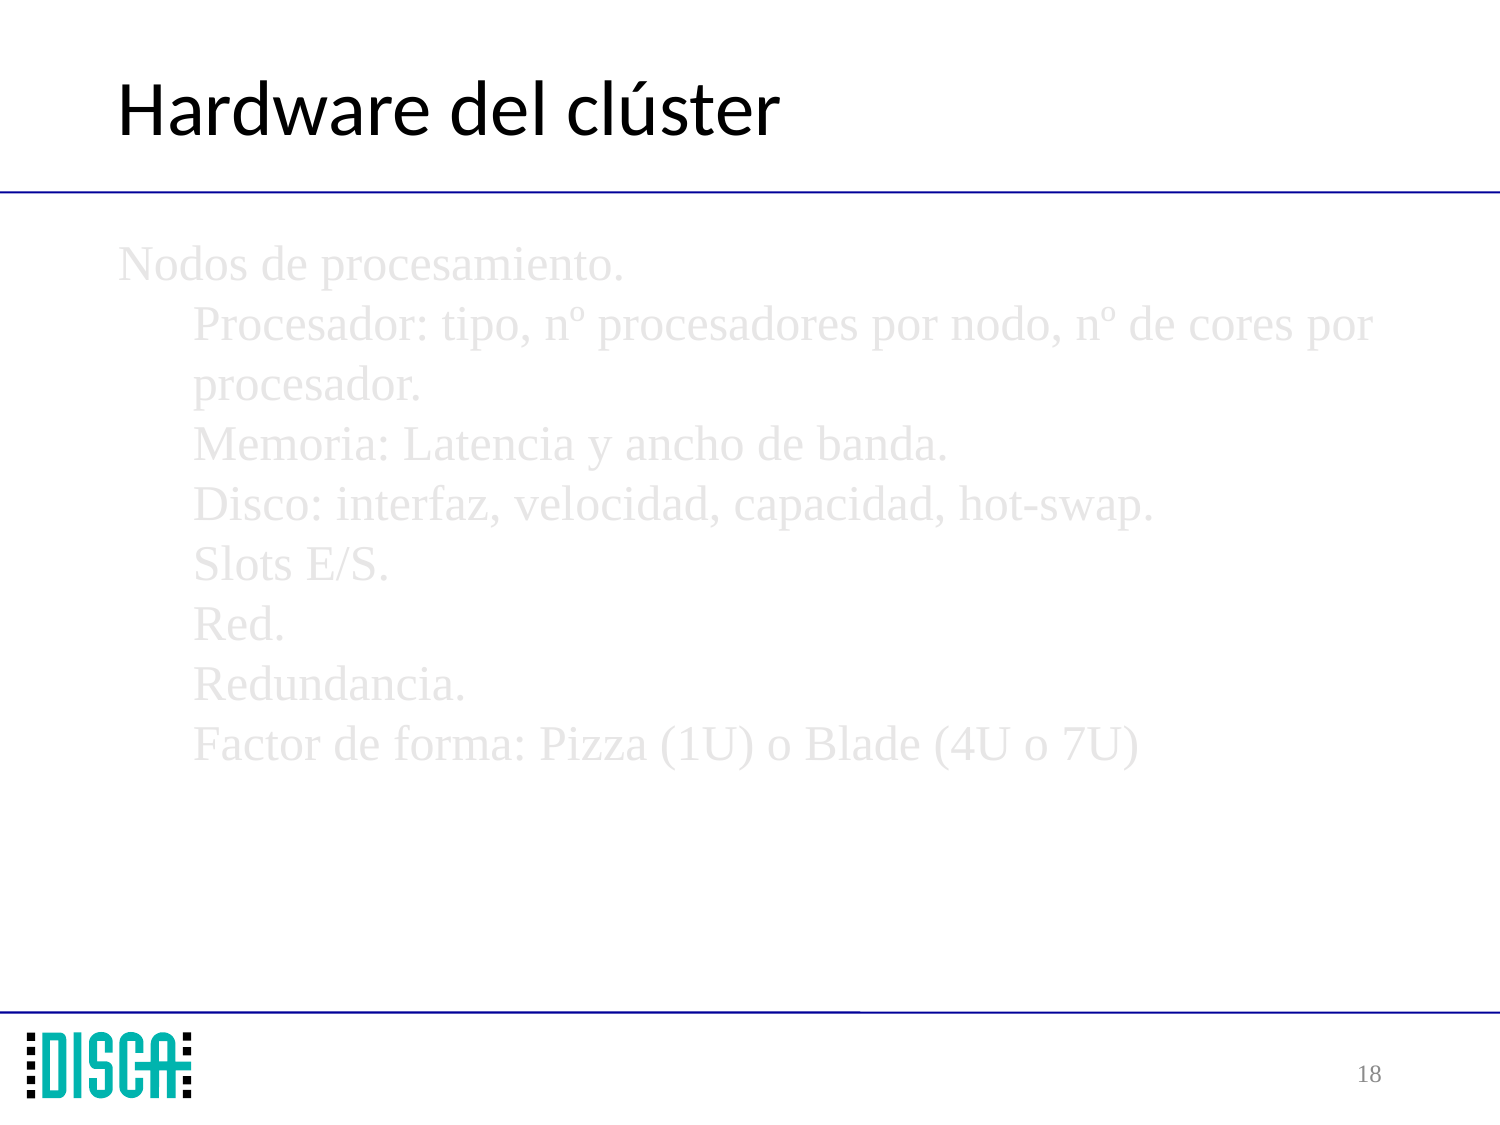

# Hardware del clúster
Nodos de procesamiento.
Procesador: tipo, nº procesadores por nodo, nº de cores por procesador.
Memoria: Latencia y ancho de banda.
Disco: interfaz, velocidad, capacidad, hot-swap.
Slots E/S.
Red.
Redundancia.
Factor de forma: Pizza (1U) o Blade (4U o 7U)
18